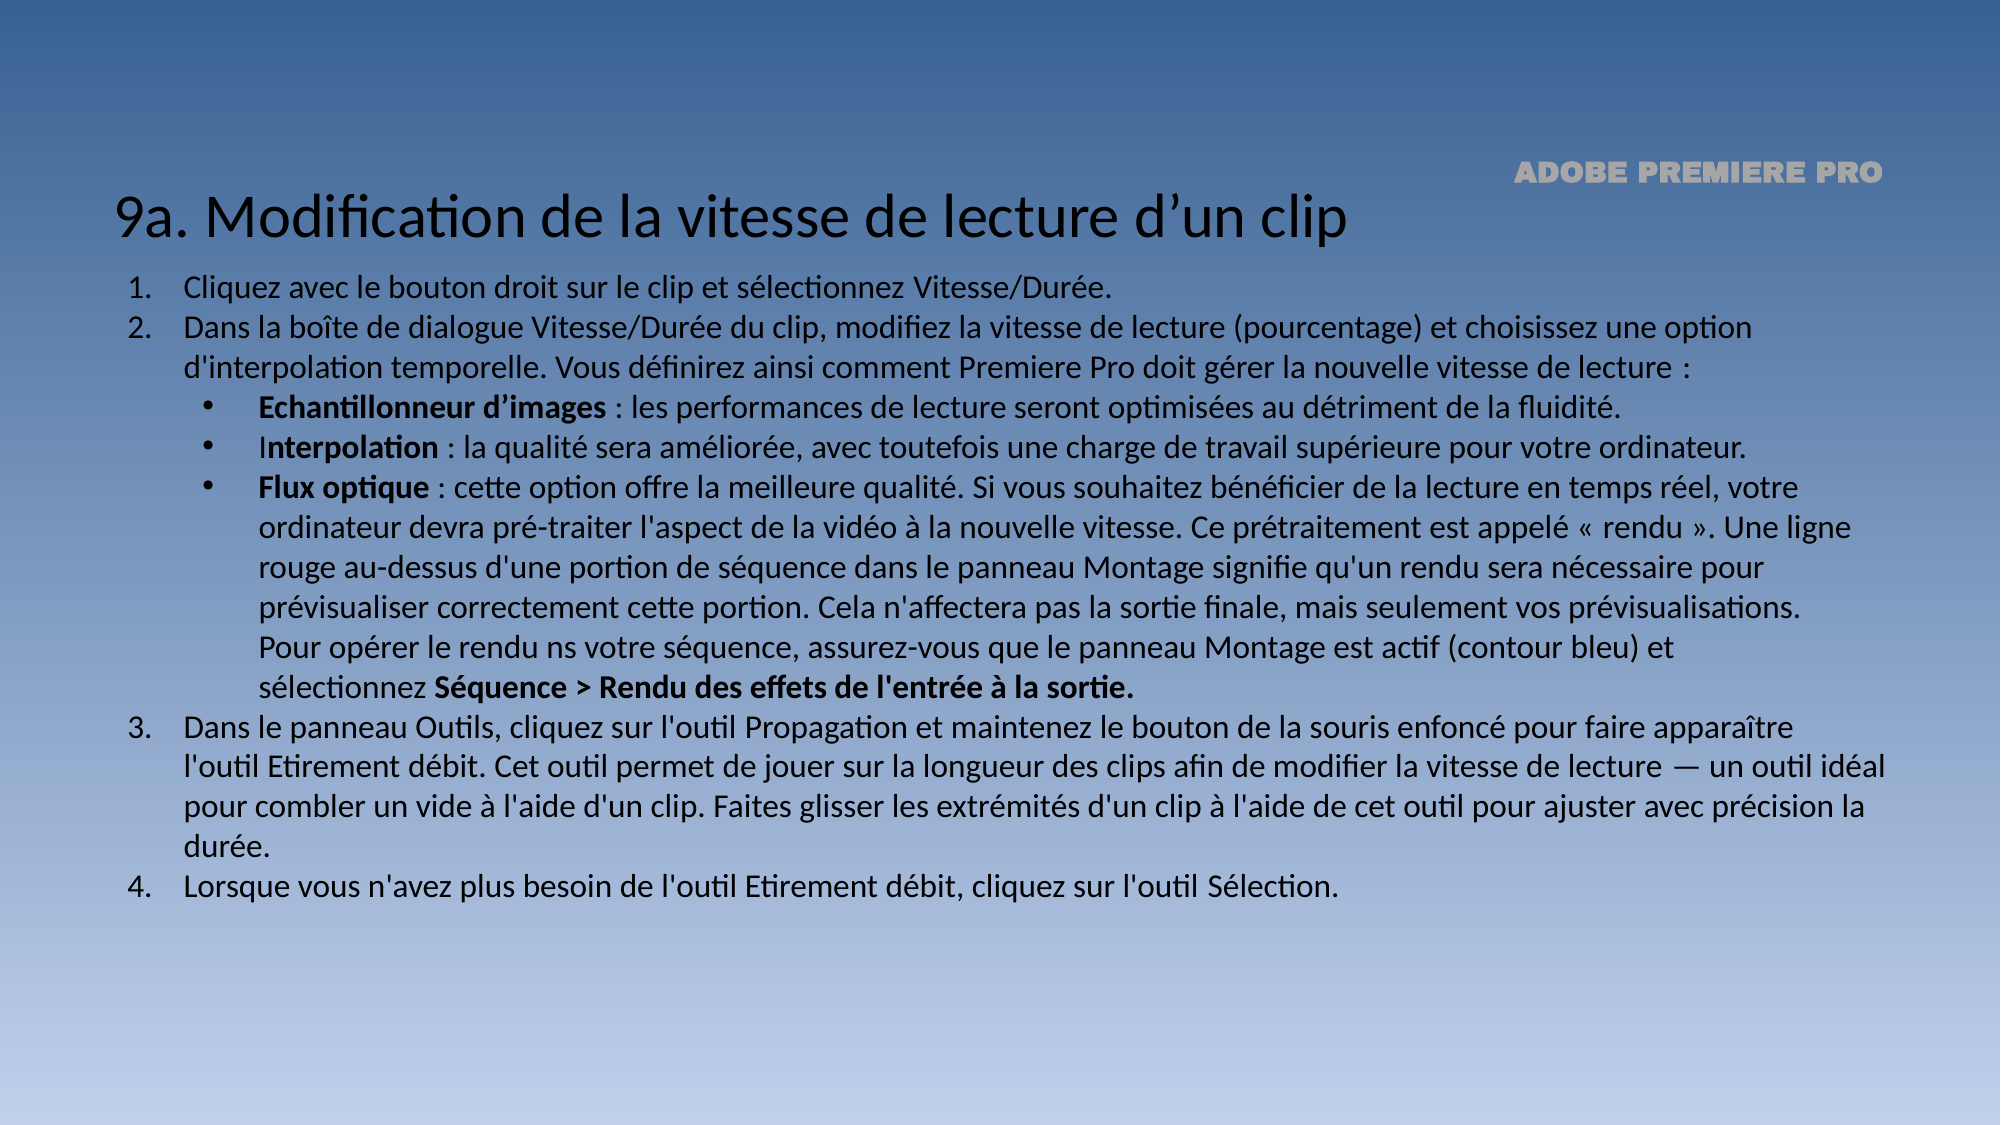

ADOBE PREMIERE PRO
# 9a. Modification de la vitesse de lecture d’un clip
Cliquez avec le bouton droit sur le clip et sélectionnez Vitesse/Durée.
Dans la boîte de dialogue Vitesse/Durée du clip, modifiez la vitesse de lecture (pourcentage) et choisissez une option d'interpolation temporelle. Vous définirez ainsi comment Premiere Pro doit gérer la nouvelle vitesse de lecture :
Echantillonneur d’images : les performances de lecture seront optimisées au détriment de la fluidité.
Interpolation : la qualité sera améliorée, avec toutefois une charge de travail supérieure pour votre ordinateur.
Flux optique : cette option offre la meilleure qualité. Si vous souhaitez bénéficier de la lecture en temps réel, votre ordinateur devra pré-traiter l'aspect de la vidéo à la nouvelle vitesse. Ce prétraitement est appelé « rendu ». Une ligne rouge au-dessus d'une portion de séquence dans le panneau Montage signifie qu'un rendu sera nécessaire pour prévisualiser correctement cette portion. Cela n'affectera pas la sortie finale, mais seulement vos prévisualisations.
Pour opérer le rendu ns votre séquence, assurez-vous que le panneau Montage est actif (contour bleu) et sélectionnez Séquence > Rendu des effets de l'entrée à la sortie.
Dans le panneau Outils, cliquez sur l'outil Propagation et maintenez le bouton de la souris enfoncé pour faire apparaître l'outil Etirement débit. Cet outil permet de jouer sur la longueur des clips afin de modifier la vitesse de lecture — un outil idéal pour combler un vide à l'aide d'un clip. Faites glisser les extrémités d'un clip à l'aide de cet outil pour ajuster avec précision la durée.
Lorsque vous n'avez plus besoin de l'outil Etirement débit, cliquez sur l'outil Sélection.